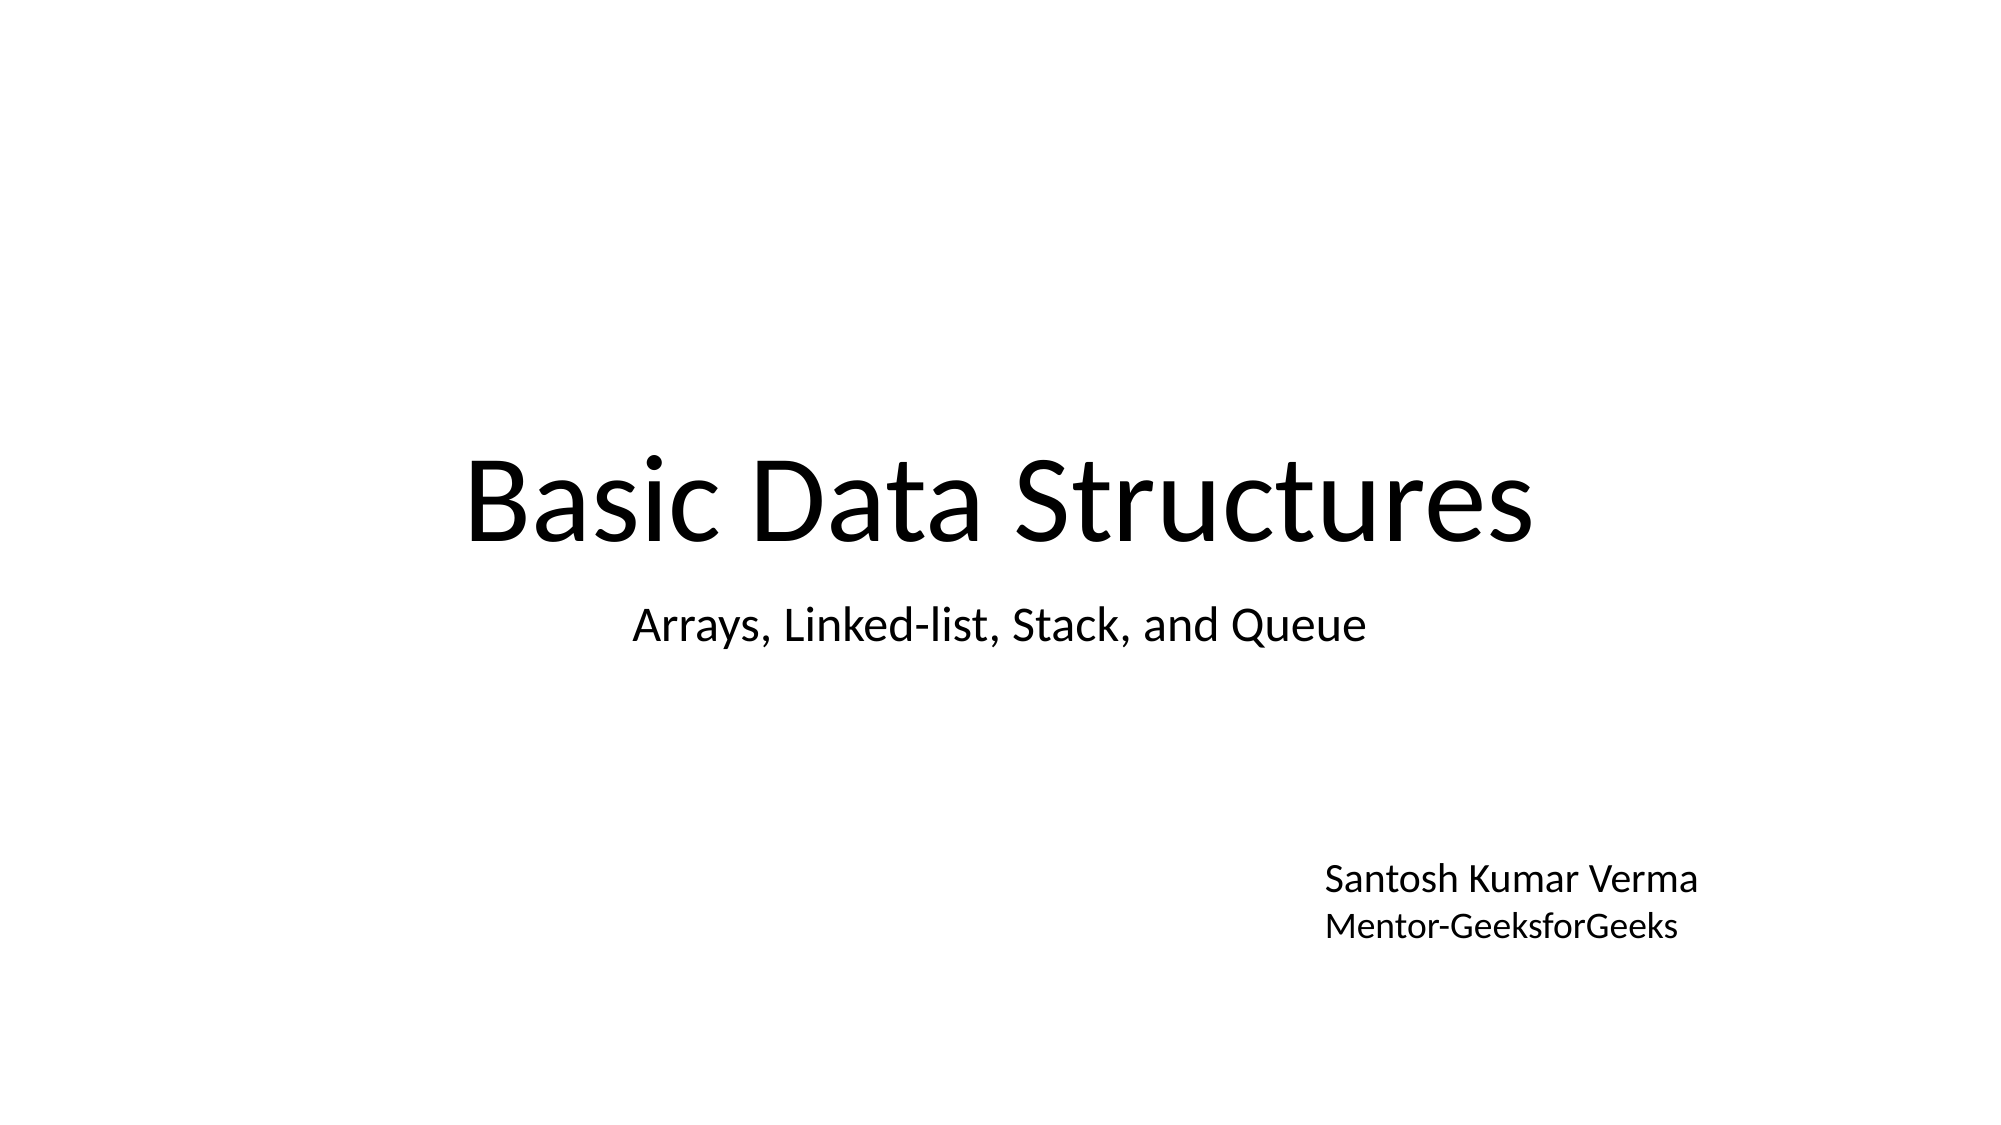

# Basic Data Structures
Arrays, Linked-list, Stack, and Queue
Santosh Kumar Verma
Mentor-GeeksforGeeks